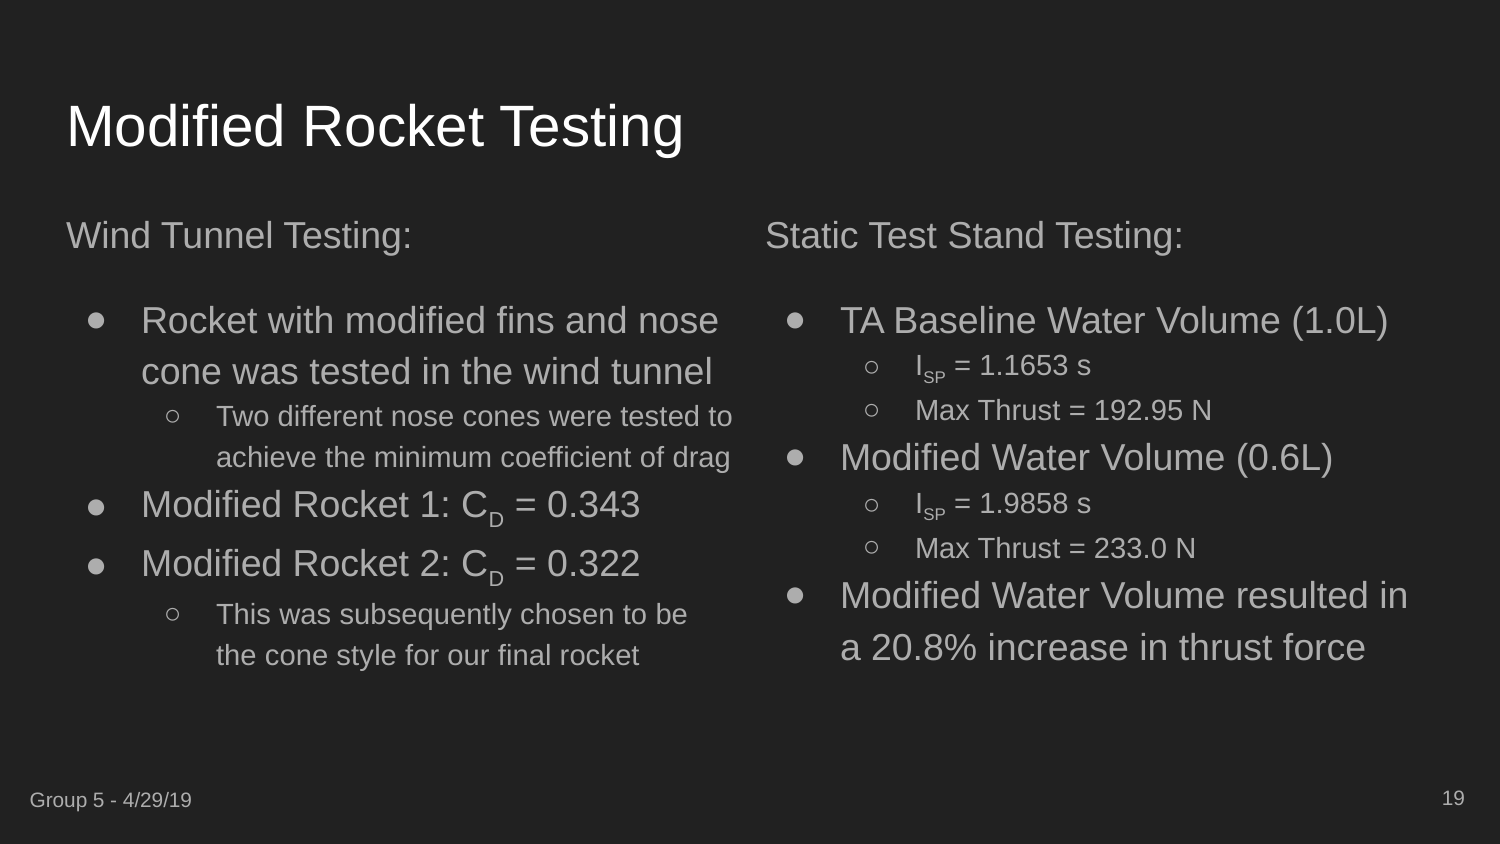

# Modified Rocket Testing
Wind Tunnel Testing:
Rocket with modified fins and nose cone was tested in the wind tunnel
Two different nose cones were tested to achieve the minimum coefficient of drag
Modified Rocket 1: CD = 0.343
Modified Rocket 2: CD = 0.322
This was subsequently chosen to be the cone style for our final rocket
Static Test Stand Testing:
TA Baseline Water Volume (1.0L)
ISP = 1.1653 s
Max Thrust = 192.95 N
Modified Water Volume (0.6L)
ISP = 1.9858 s
Max Thrust = 233.0 N
Modified Water Volume resulted in a 20.8% increase in thrust force
19
Group 5 - 4/29/19